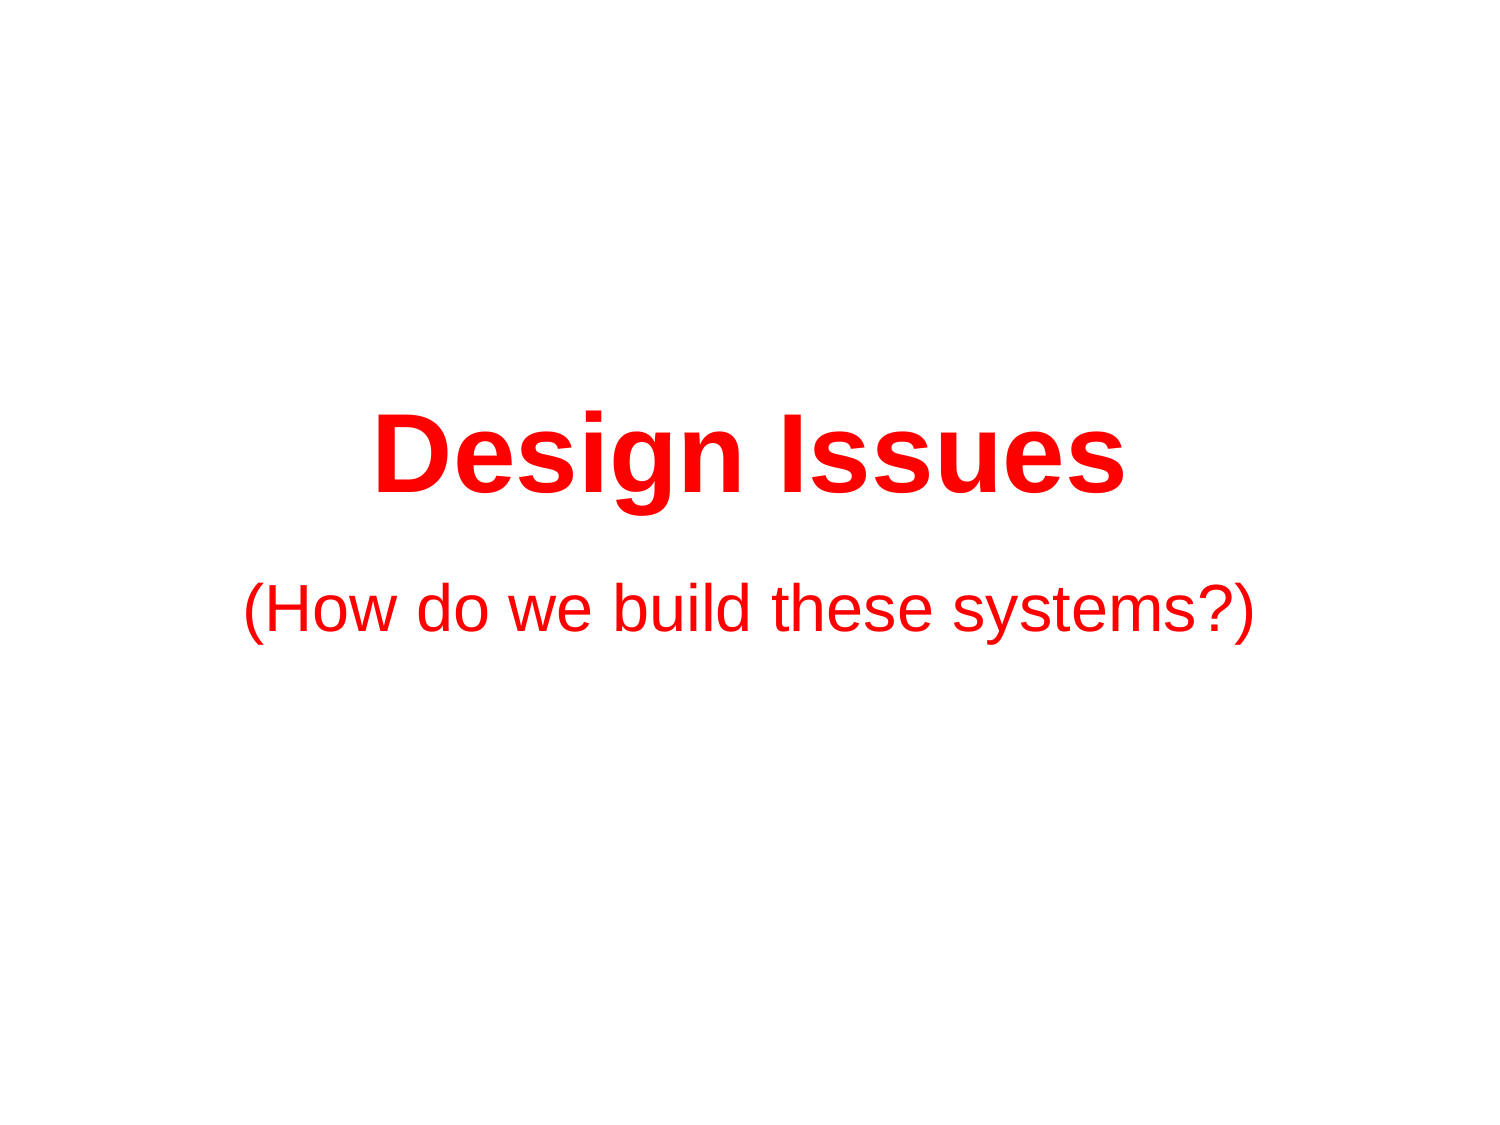

# Design Issues (How do we build these systems?)